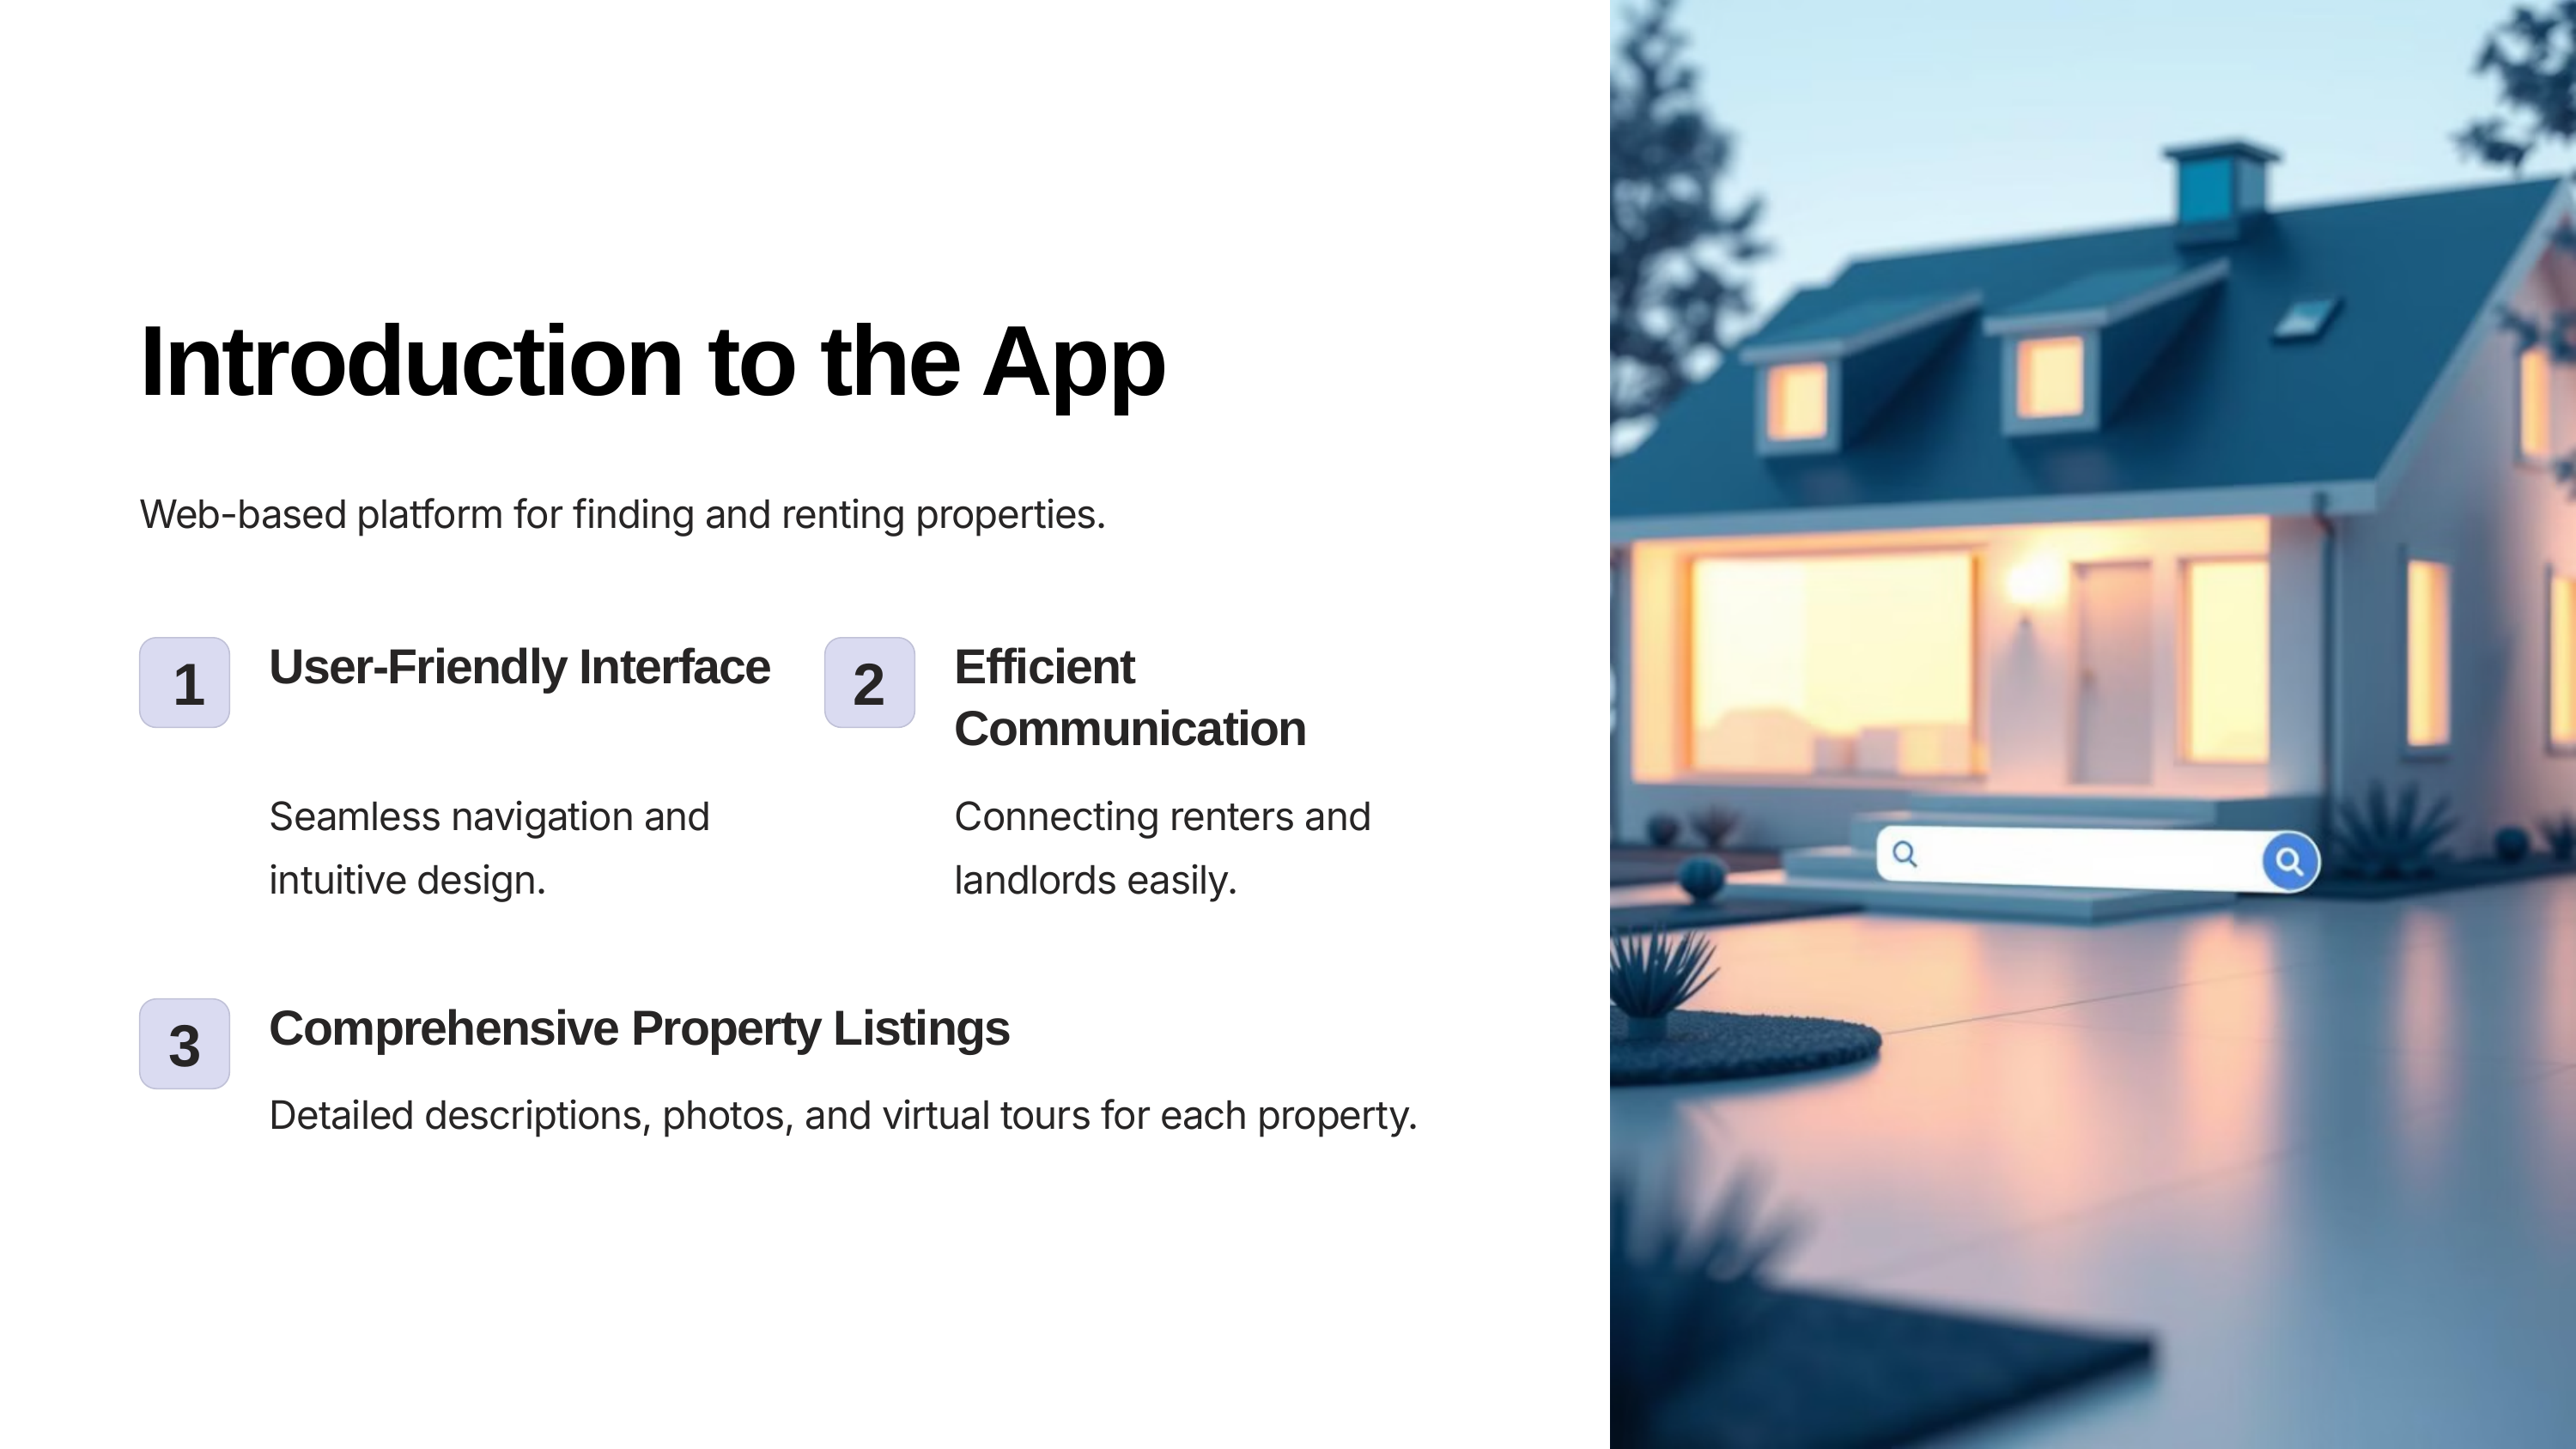

Introduction to the App
Web-based platform for finding and renting properties.
User-Friendly Interface
Efficient Communication

1
2
Seamless navigation and intuitive design.
Connecting renters and landlords easily.
Comprehensive Property Listings

3
Detailed descriptions, photos, and virtual tours for each property.